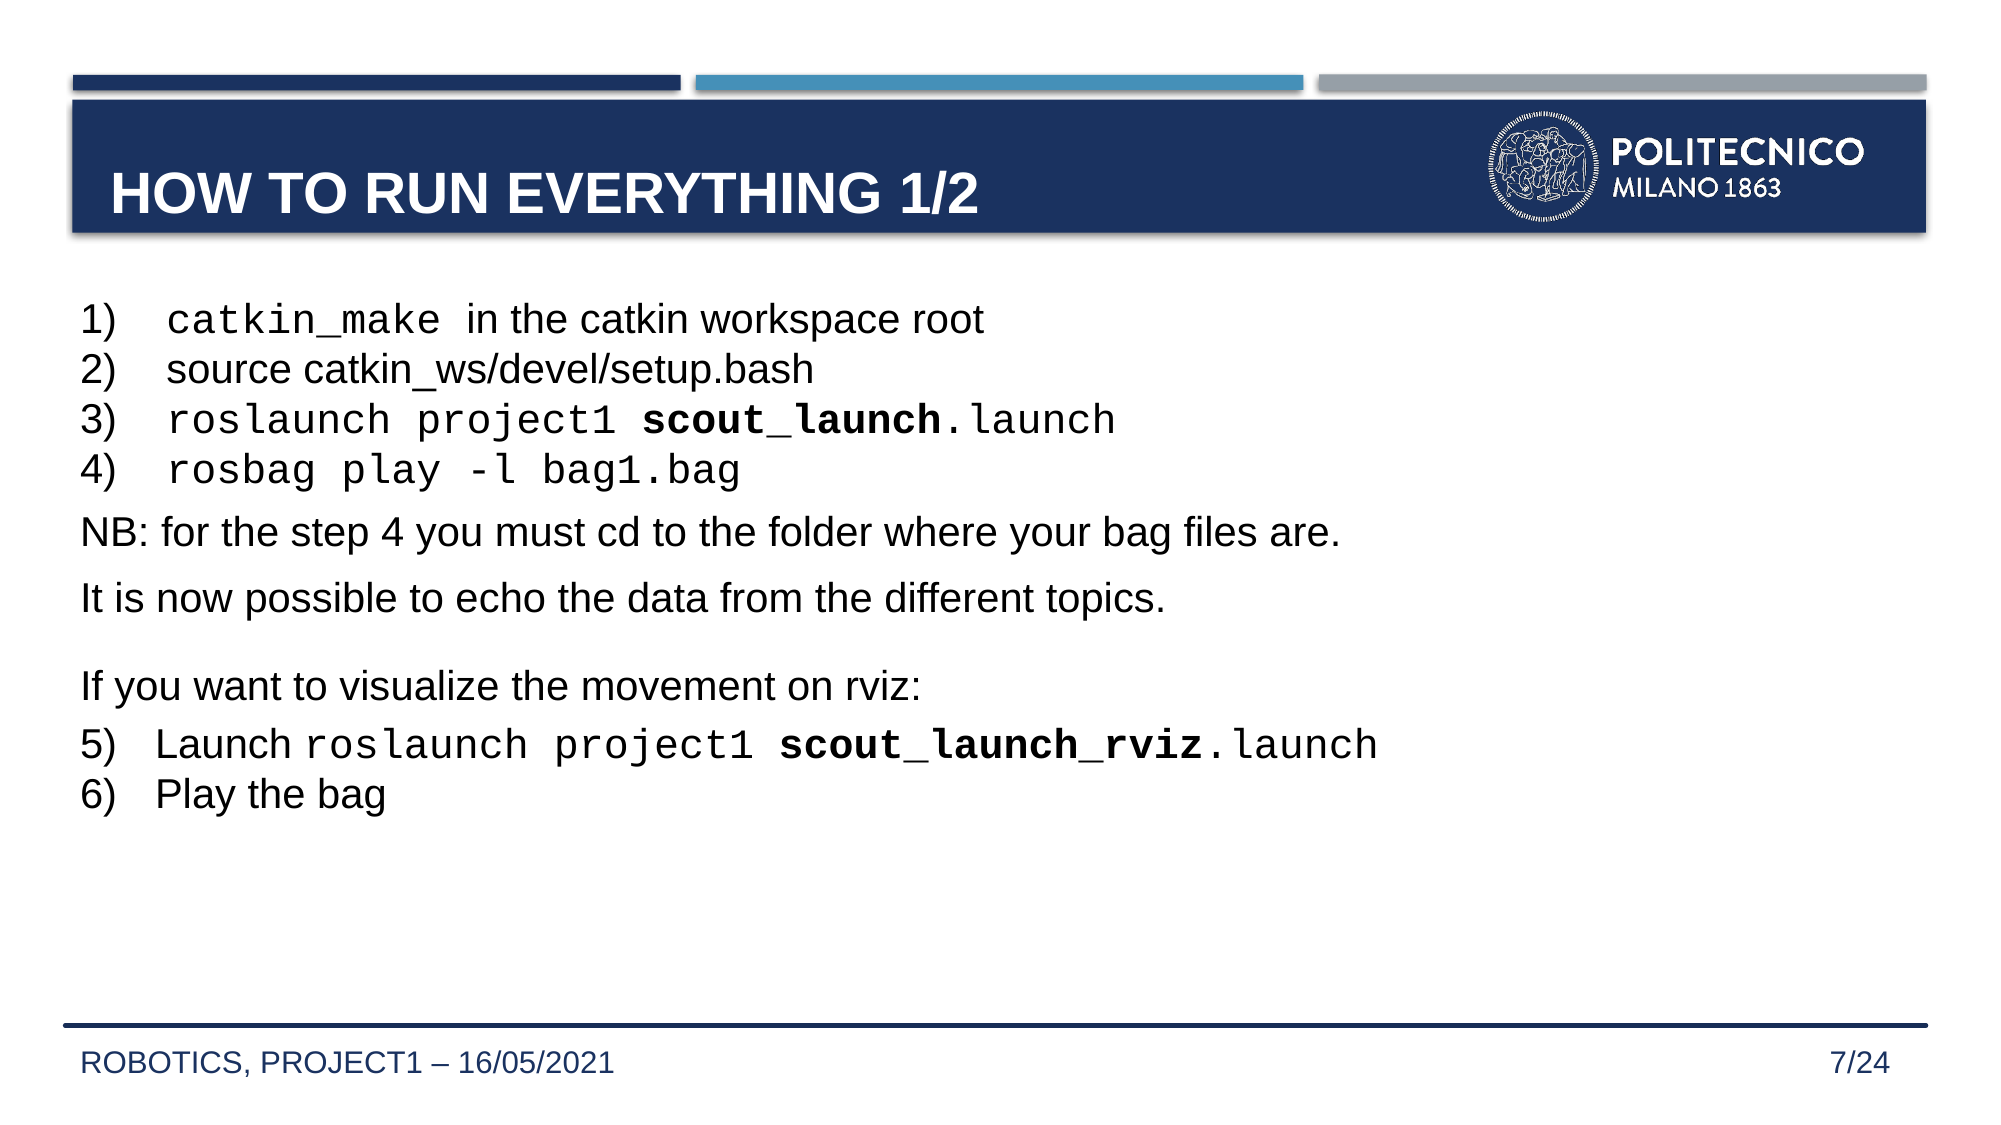

# How to run everything 1/2
 catkin_make in the catkin workspace root
 source catkin_ws/devel/setup.bash
 roslaunch project1 scout_launch.launch
 rosbag play -l bag1.bag
NB: for the step 4 you must cd to the folder where your bag files are.
It is now possible to echo the data from the different topics.
If you want to visualize the movement on rviz:
Launch roslaunch project1 scout_launch_rviz.launch
Play the bag
ROBOTICS, PROJECT1 – 16/05/2021
7/24